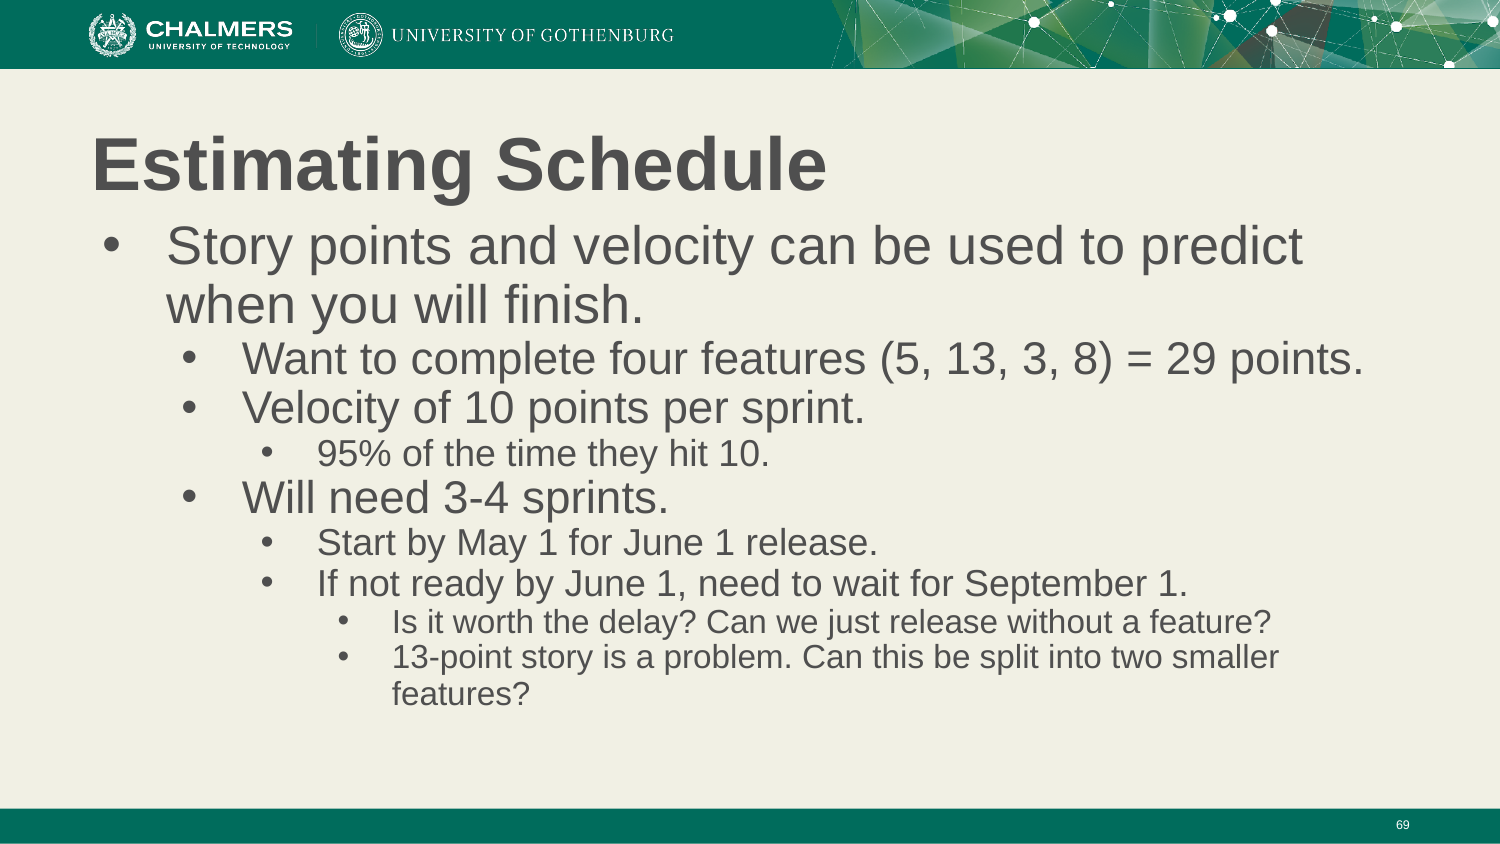

# Estimating Schedule
Story points and velocity can be used to predict when you will finish.
Want to complete four features (5, 13, 3, 8) = 29 points.
Velocity of 10 points per sprint.
95% of the time they hit 10.
Will need 3-4 sprints.
Start by May 1 for June 1 release.
If not ready by June 1, need to wait for September 1.
Is it worth the delay? Can we just release without a feature?
13-point story is a problem. Can this be split into two smaller features?
69